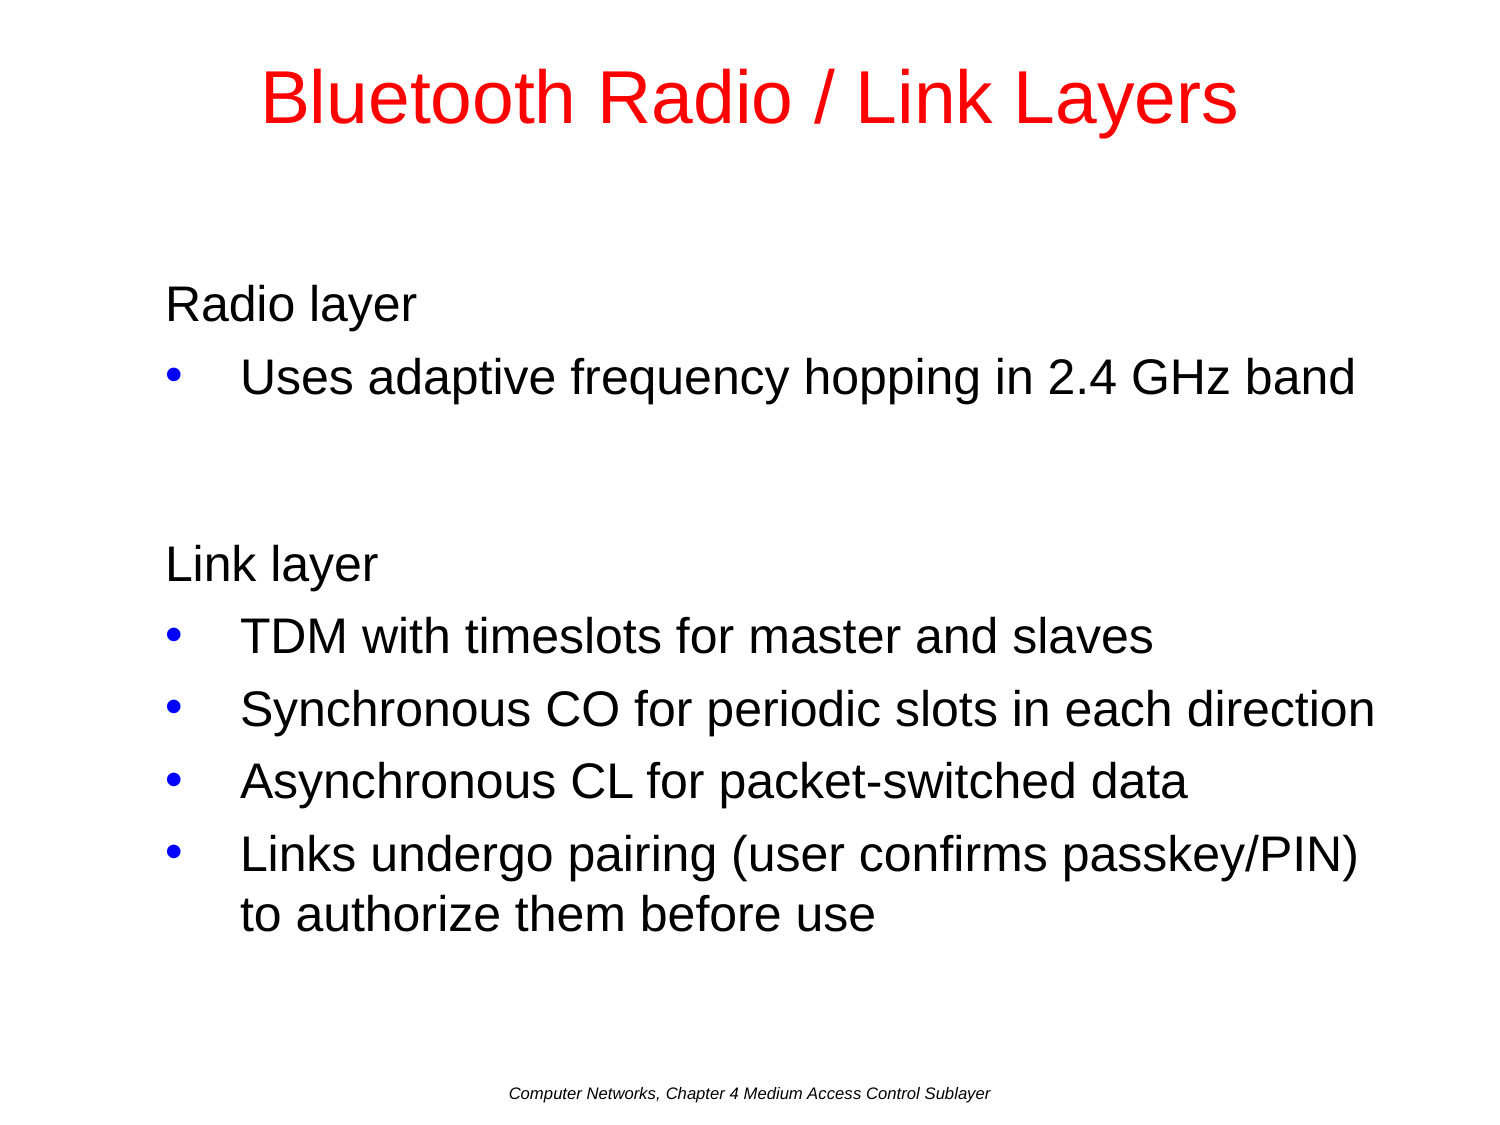

# Bluetooth Radio / Link Layers
Radio layer
Uses adaptive frequency hopping in 2.4 GHz band

Link layer
TDM with timeslots for master and slaves
Synchronous CO for periodic slots in each direction
Asynchronous CL for packet-switched data
Links undergo pairing (user confirms passkey/PIN) to authorize them before use
Computer Networks, Chapter 4 Medium Access Control Sublayer